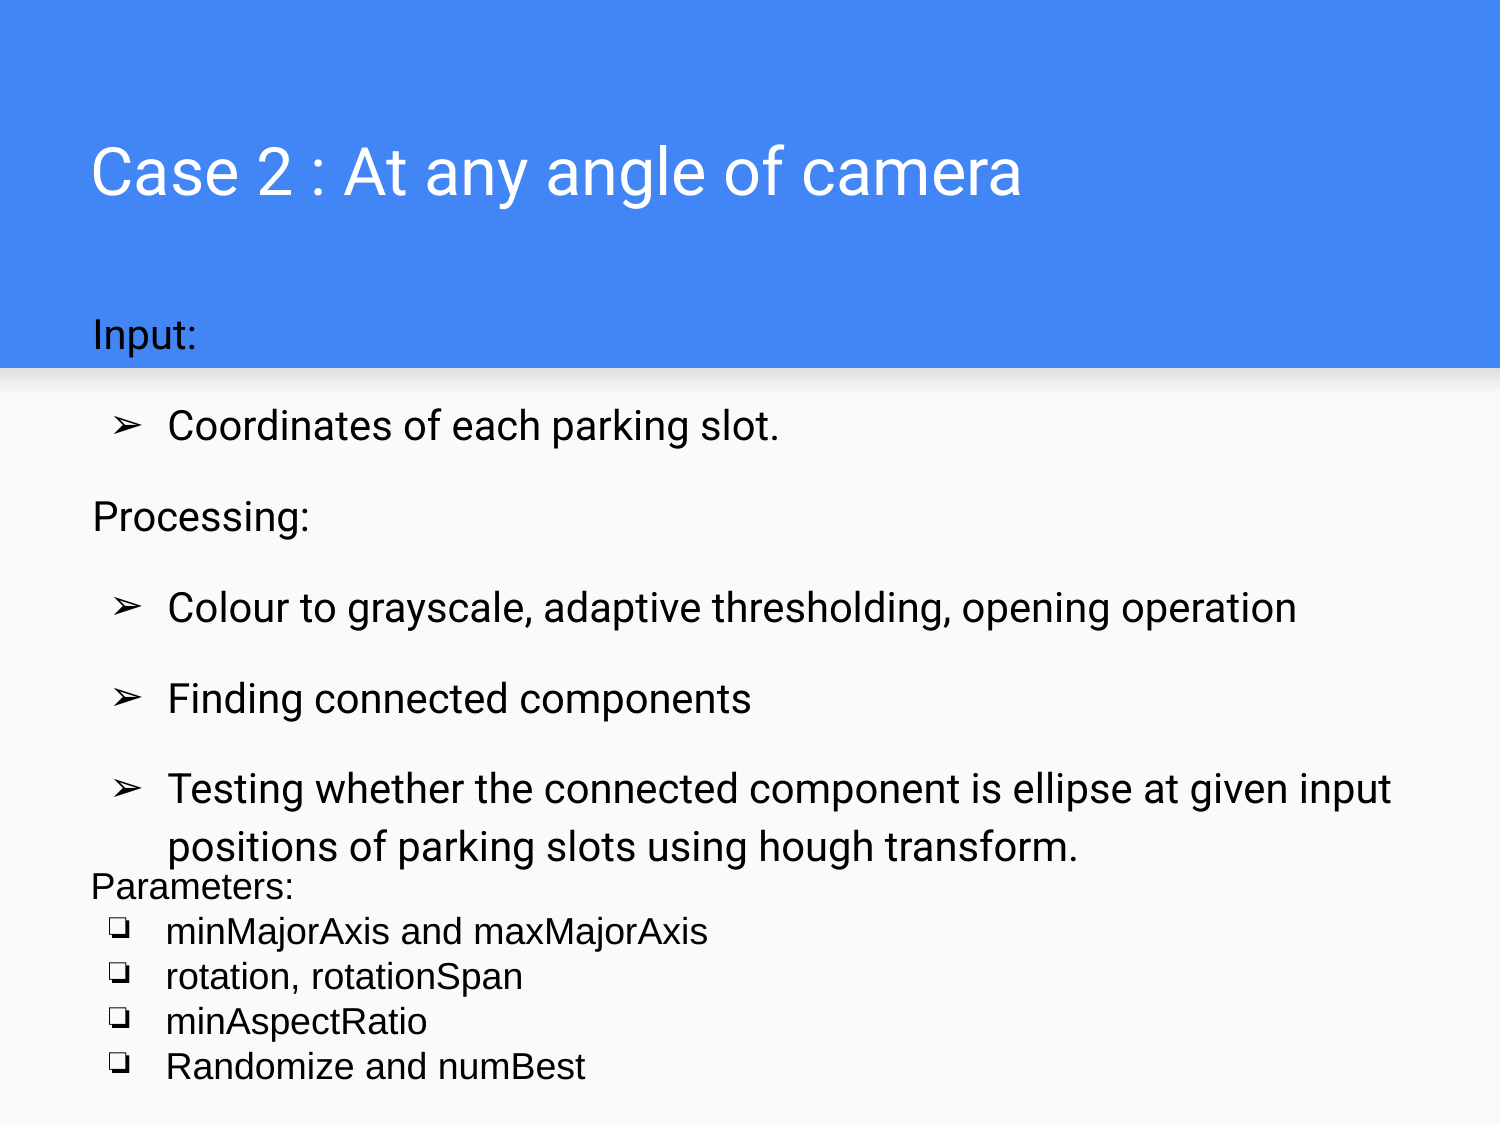

# Case 2 : At any angle of camera
Input:
Coordinates of each parking slot.
Processing:
Colour to grayscale, adaptive thresholding, opening operation
Finding connected components
Testing whether the connected component is ellipse at given input positions of parking slots using hough transform.

Parameters:
minMajorAxis and maxMajorAxis
rotation, rotationSpan
minAspectRatio
Randomize and numBest